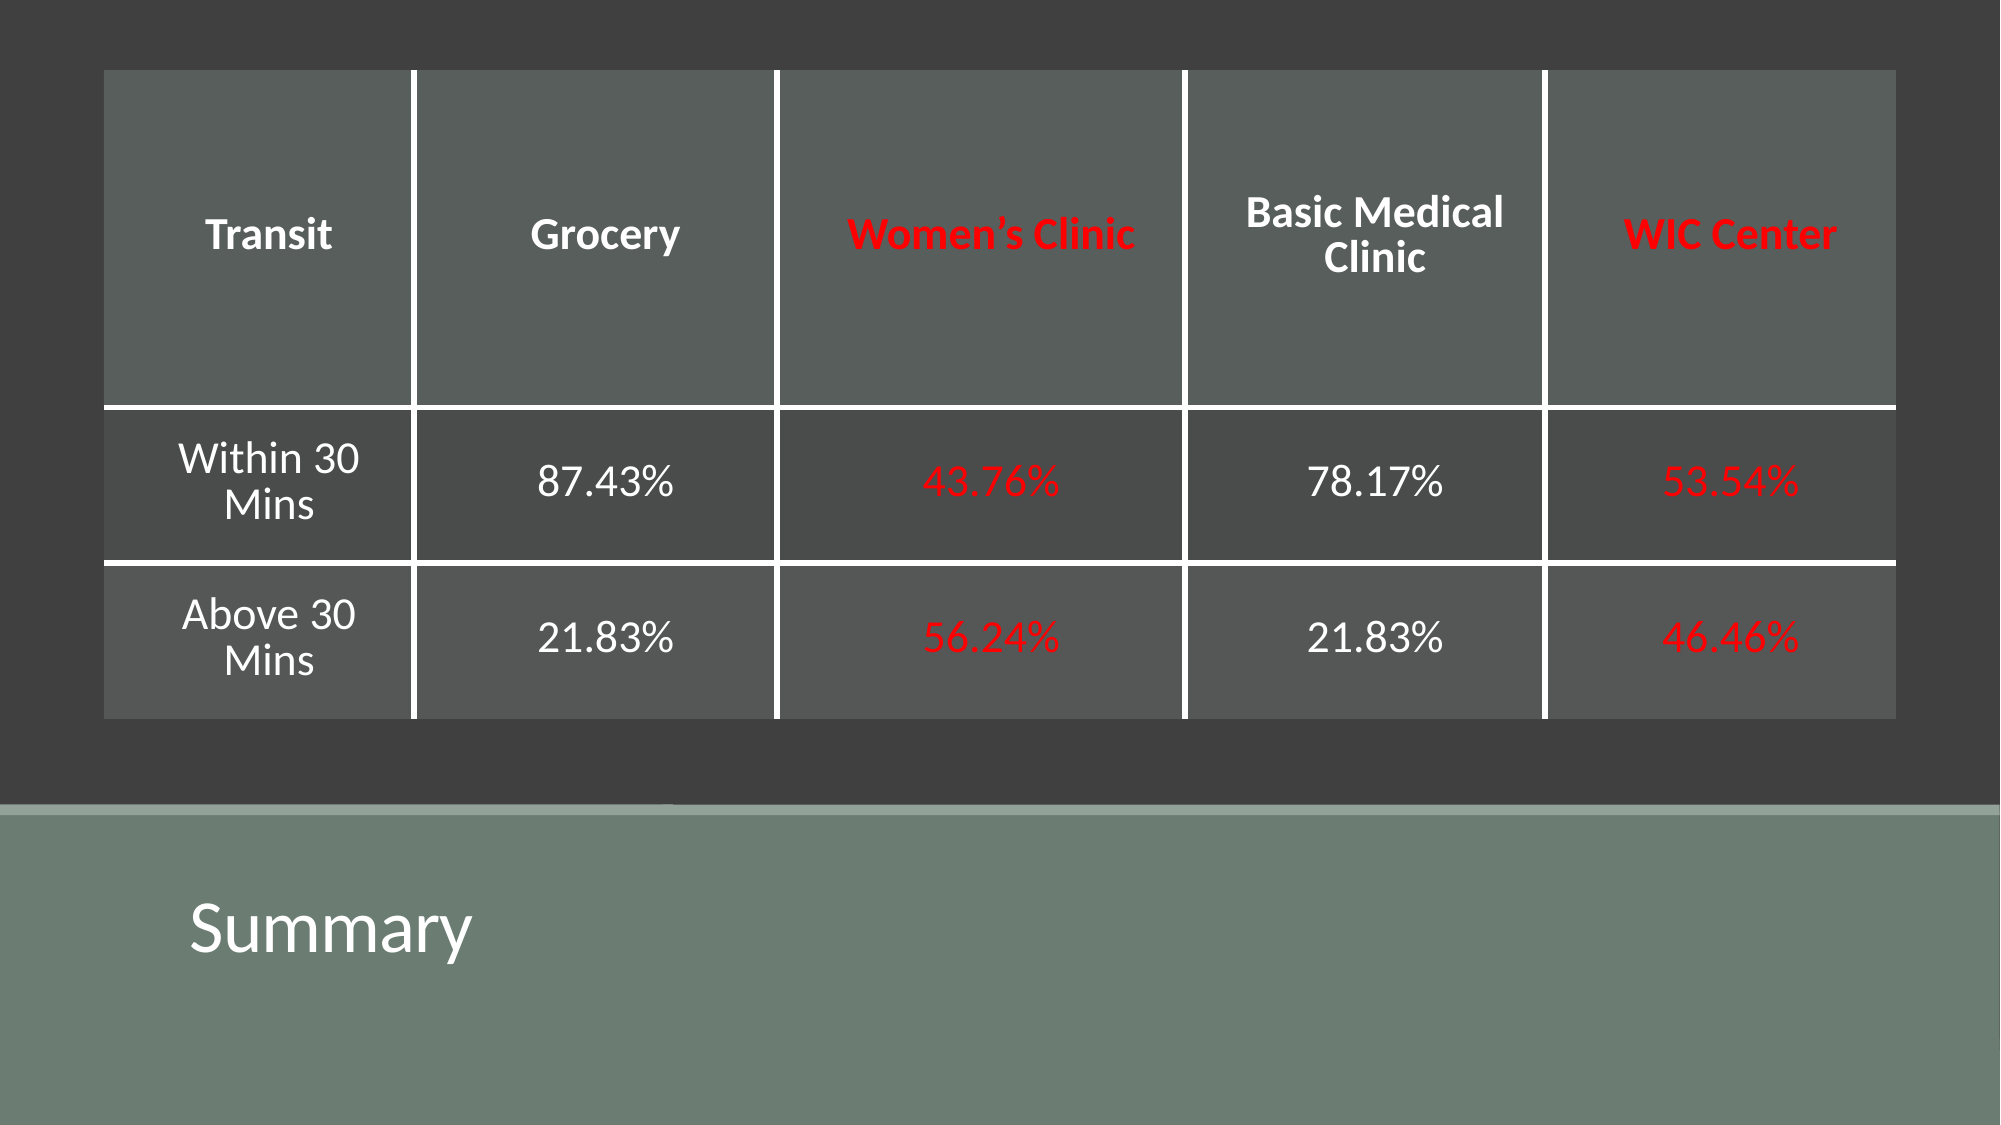

| Transit | Grocery | Women’s Clinic | Basic Medical Clinic | WIC Center |
| --- | --- | --- | --- | --- |
| Within 30 Mins | 87.43% | 43.76% | 78.17% | 53.54% |
| Above 30 Mins | 21.83% | 56.24% | 21.83% | 46.46% |

# Summary

43